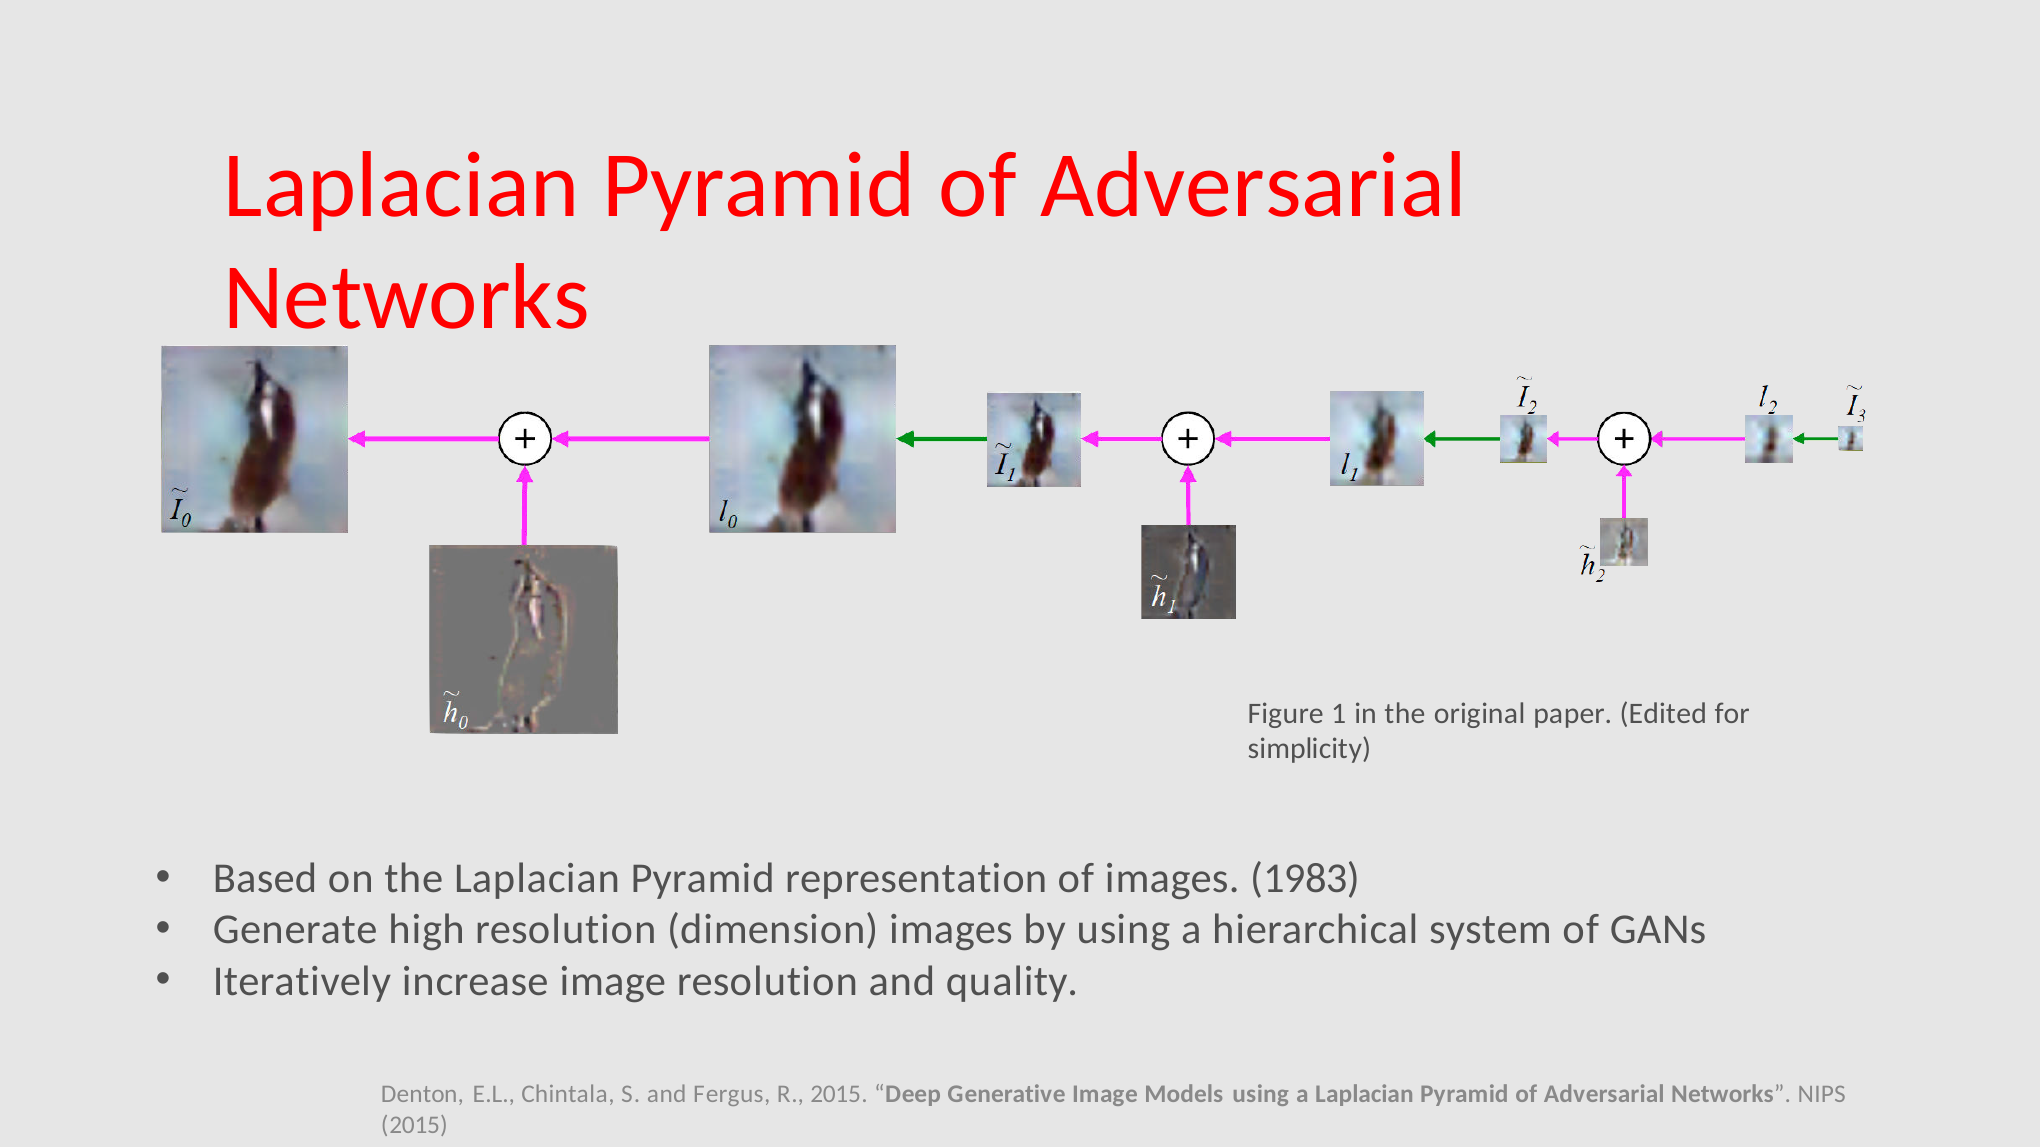

Laplacian Pyramid of Adversarial Networks

Figure 1 in the original paper. (Edited for simplicity)

Based on the Laplacian Pyramid representation of images. (1983)
Generate high resolution (dimension) images by using a hierarchical system of GANs
Iteratively increase image resolution and quality.
Denton, E.L., Chintala, S. and Fergus, R., 2015. “Deep Generative Image Models using a Laplacian Pyramid of Adversarial Networks”. NIPS (2015)